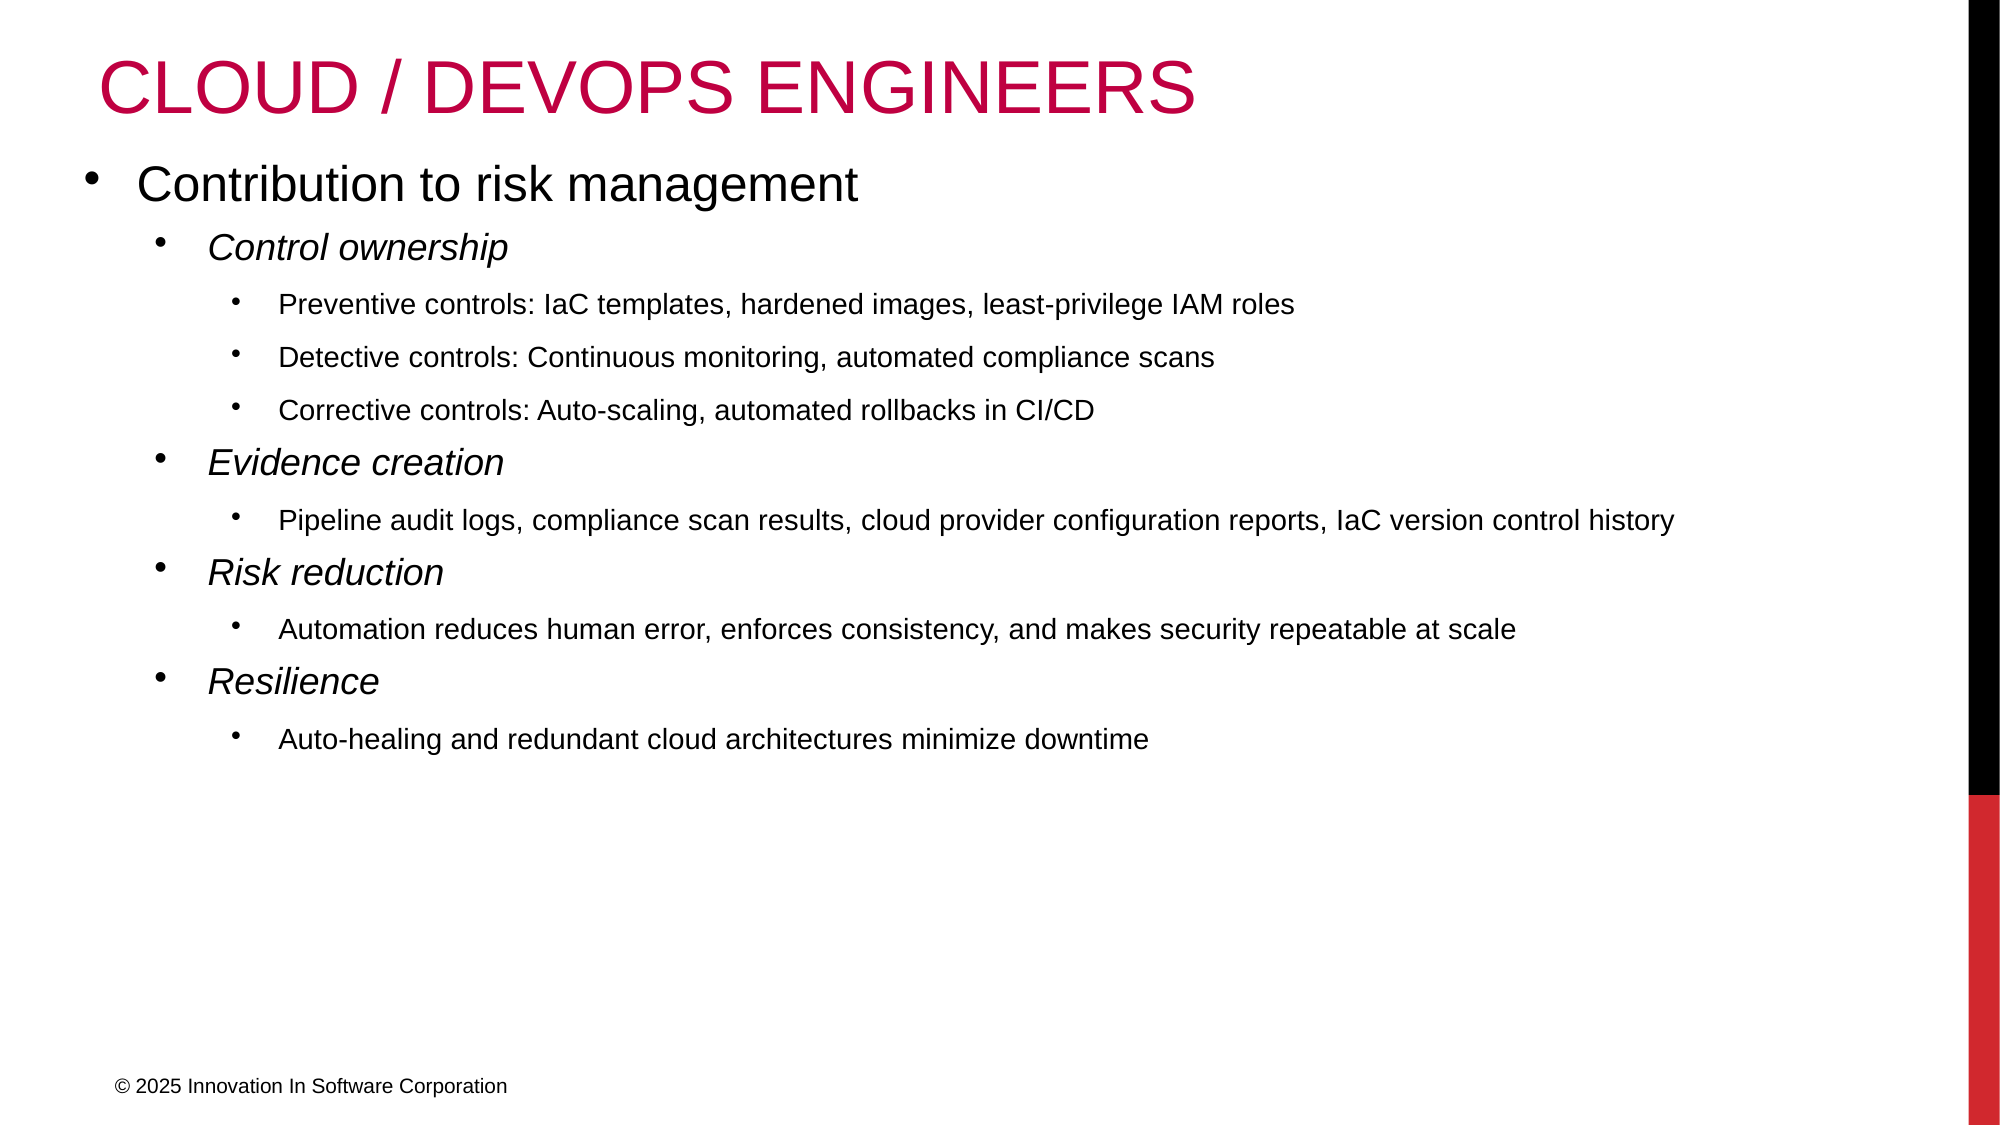

# Cloud / DevOps Engineers
Contribution to risk management
Control ownership
Preventive controls: IaC templates, hardened images, least-privilege IAM roles
Detective controls: Continuous monitoring, automated compliance scans
Corrective controls: Auto-scaling, automated rollbacks in CI/CD
Evidence creation
Pipeline audit logs, compliance scan results, cloud provider configuration reports, IaC version control history
Risk reduction
Automation reduces human error, enforces consistency, and makes security repeatable at scale
Resilience
Auto-healing and redundant cloud architectures minimize downtime
© 2025 Innovation In Software Corporation